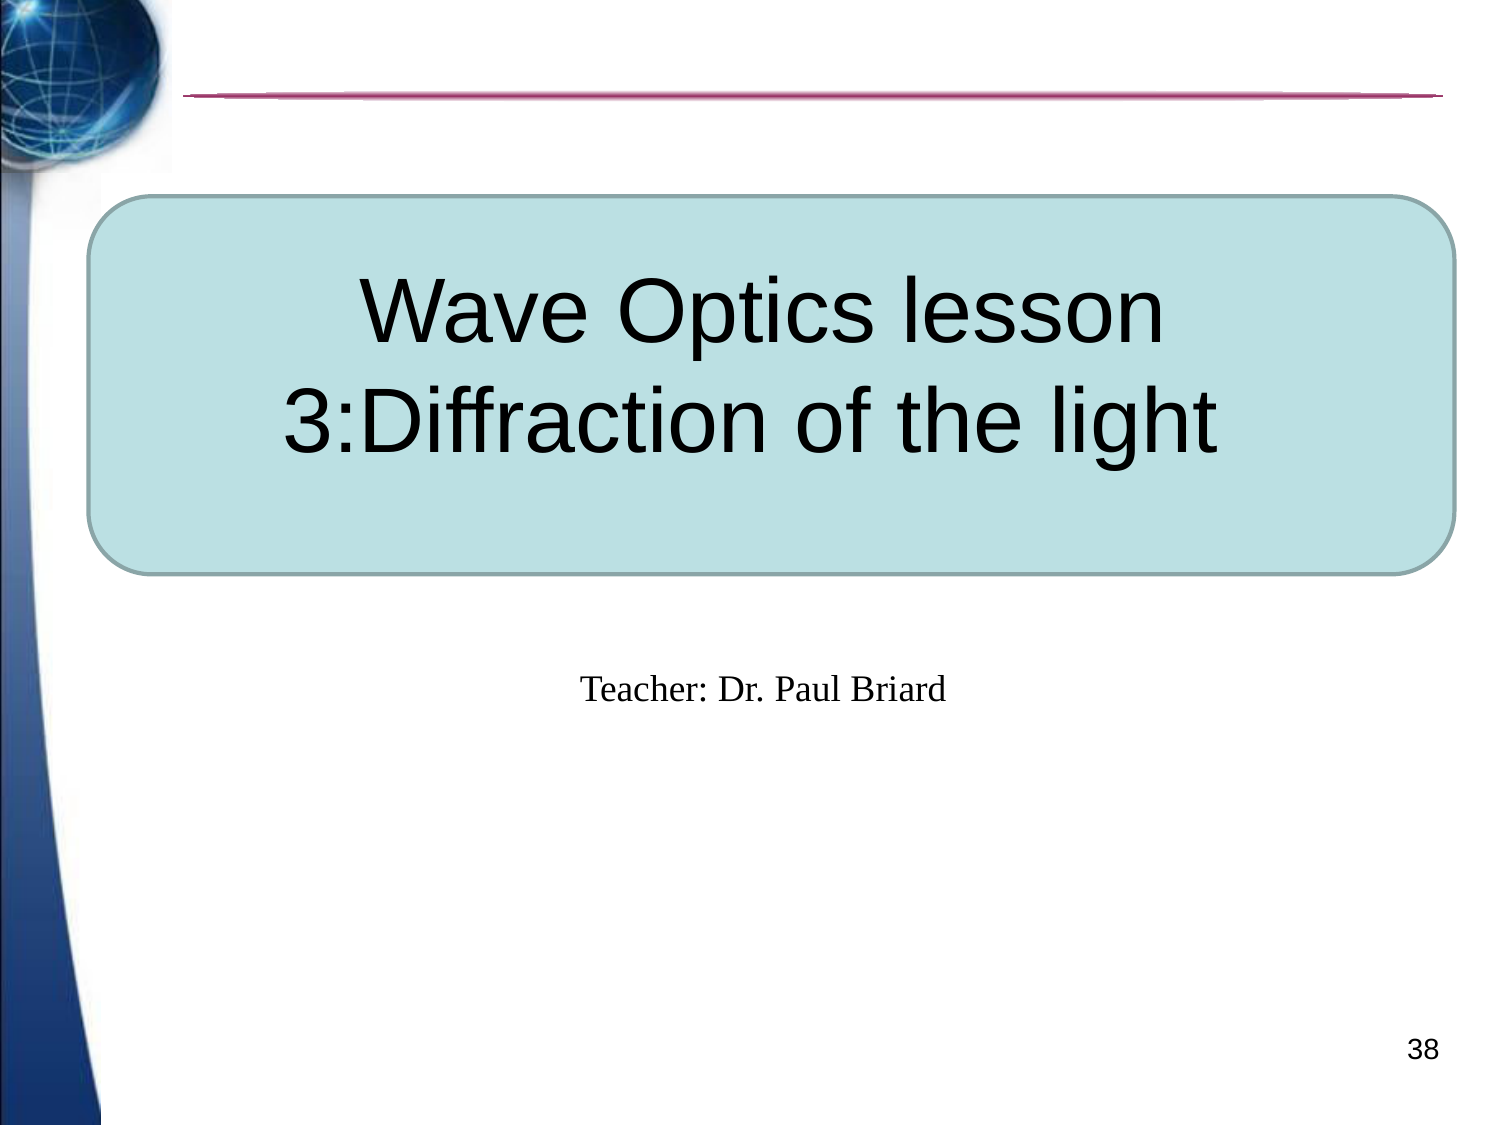

# Wave Optics lesson 3:Diffraction of the light
Teacher: Dr. Paul Briard
38